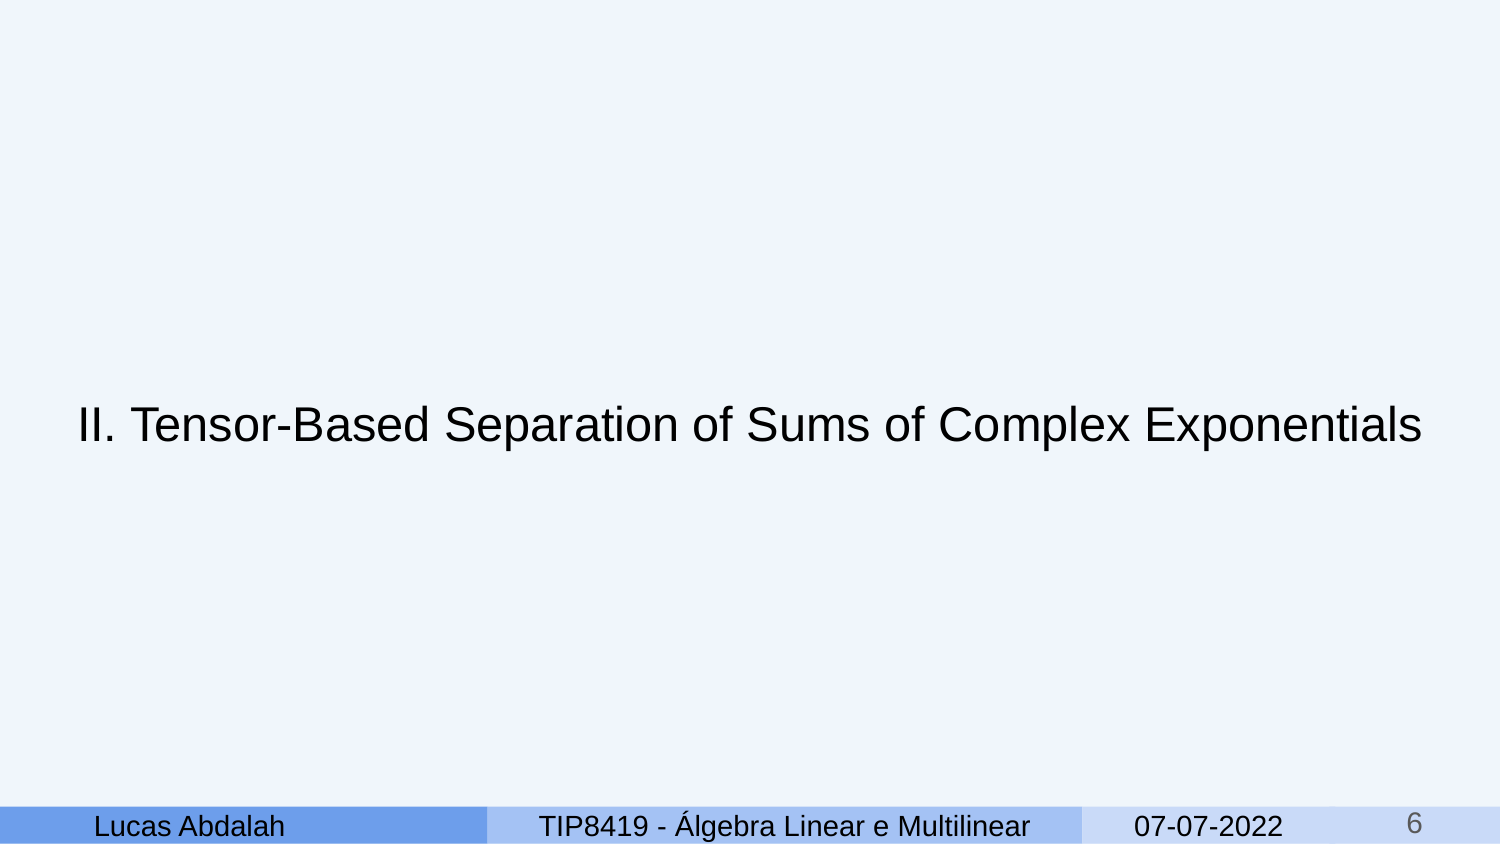

# II. Tensor-Based Separation of Sums of Complex Exponentials
6